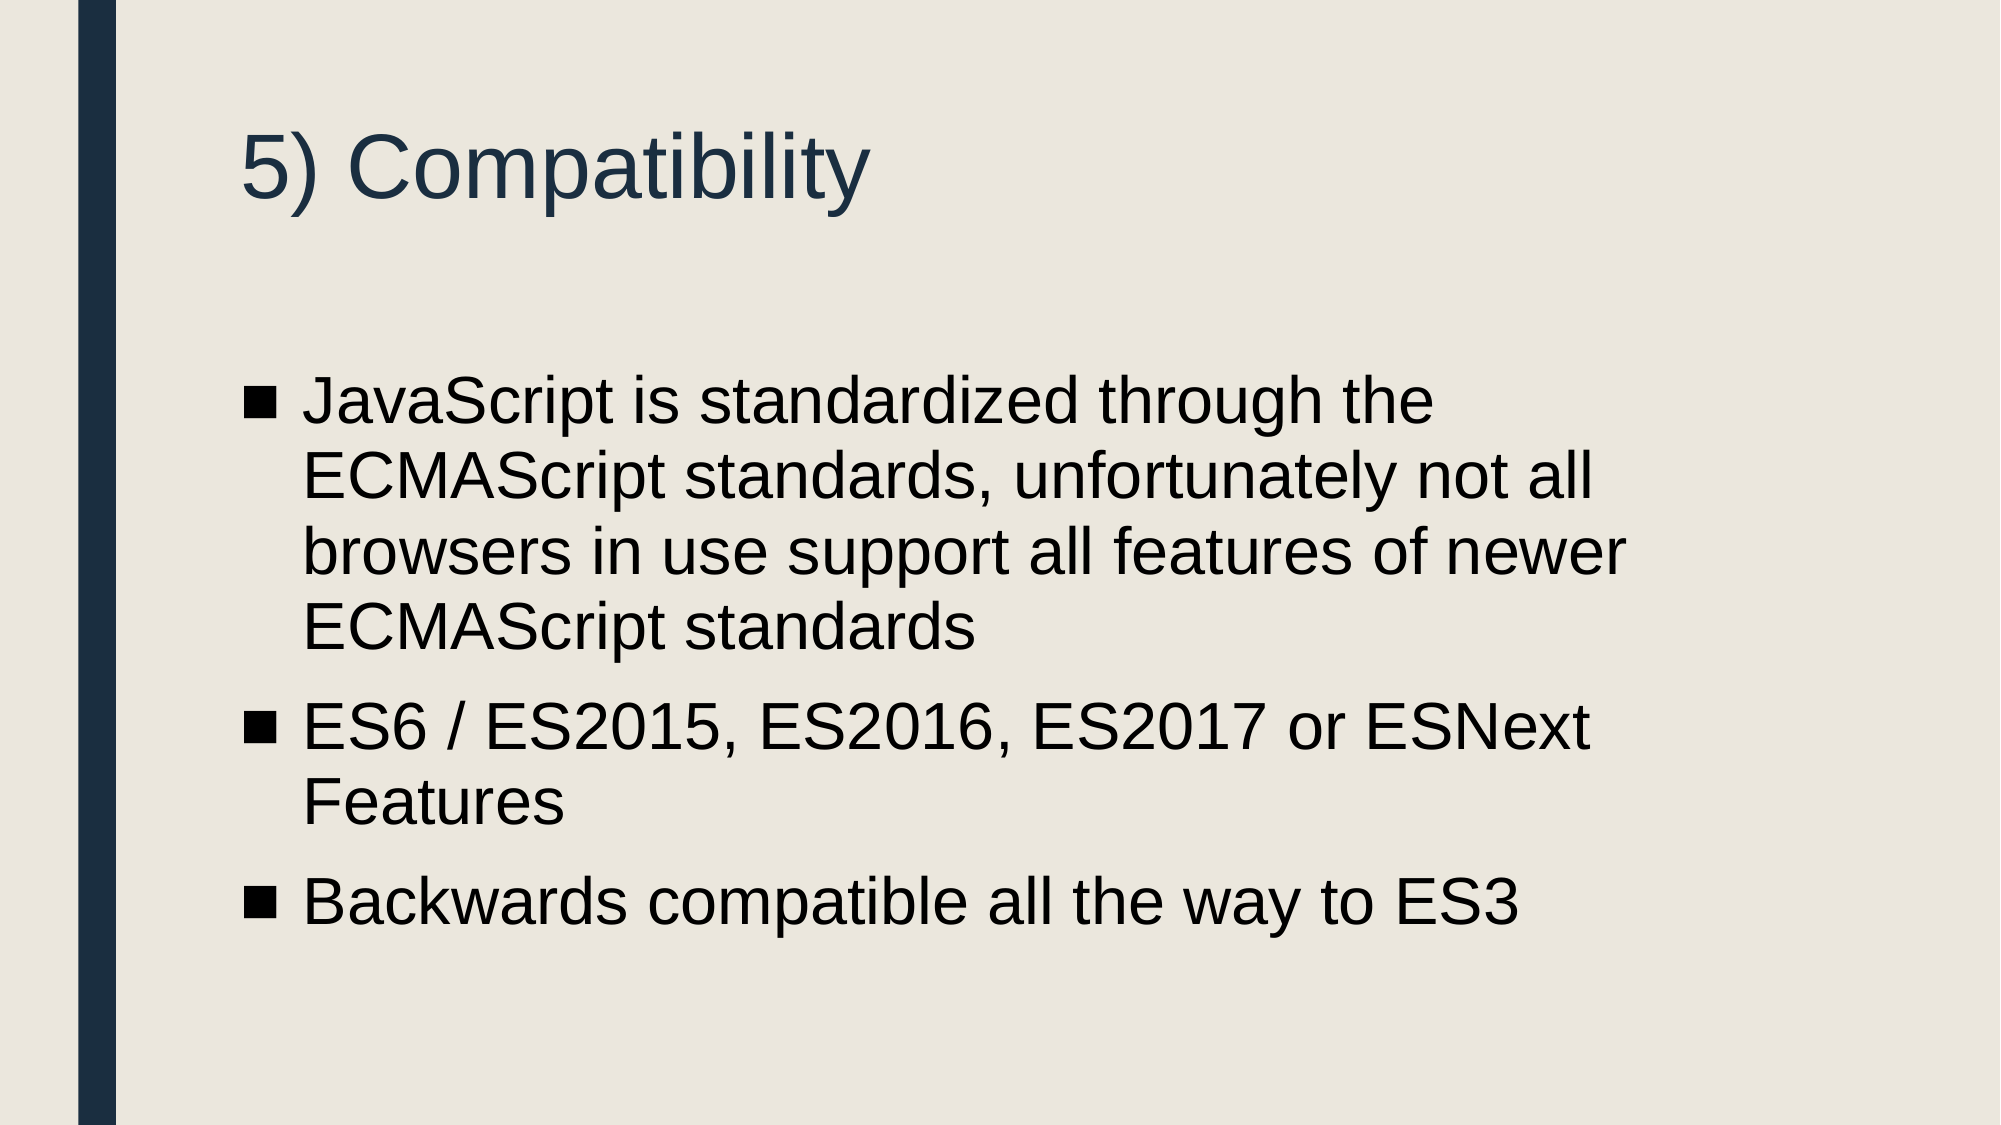

# 5) Compatibility
JavaScript is standardized through the ECMAScript standards, unfortunately not all browsers in use support all features of newer ECMAScript standards
ES6 / ES2015, ES2016, ES2017 or ESNext Features
Backwards compatible all the way to ES3